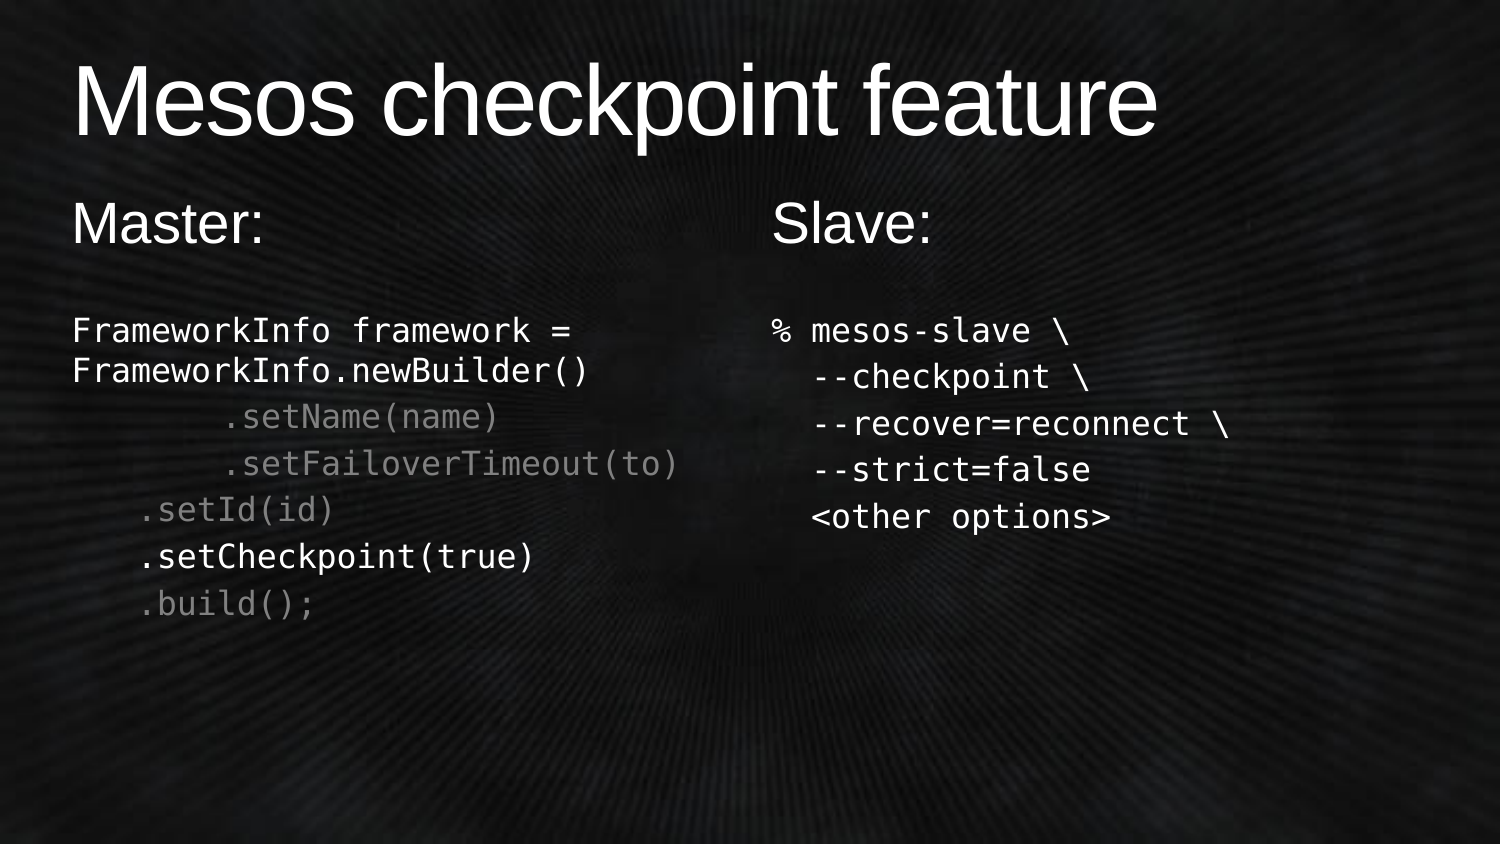

# Mesos checkpoint feature
Master:

FrameworkInfo framework = 	FrameworkInfo.newBuilder()
	.setName(name)
	.setFailoverTimeout(to)
.setId(id)
.setCheckpoint(true)
.build();
Slave:

% mesos-slave \
  --checkpoint \
  --recover=reconnect \
  --strict=false
  <other options>